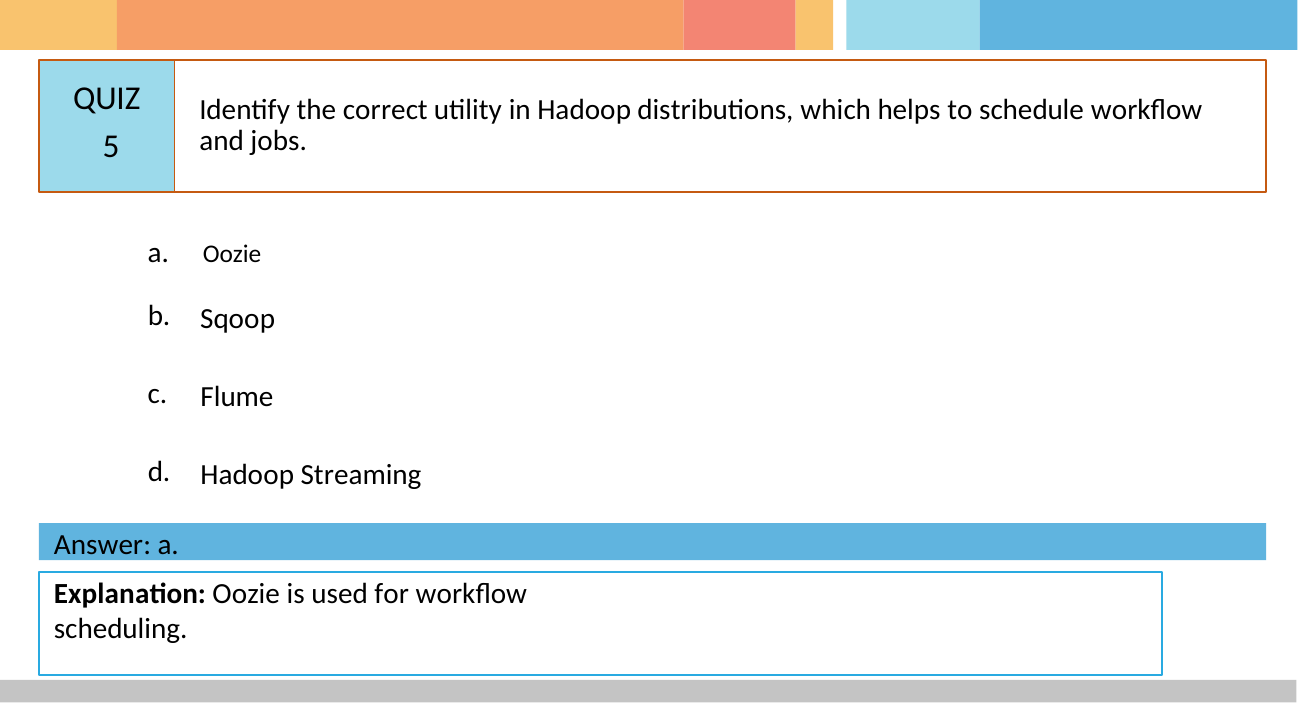

# QUIZ 5
Identify the correct utility in Hadoop distributions, which helps to schedule workflow and jobs.
a.	Oozie

b.
Sqoop
c.
Flume
d.
Hadoop Streaming
Answer: a.

Explanation: Oozie is used for workflow scheduling.